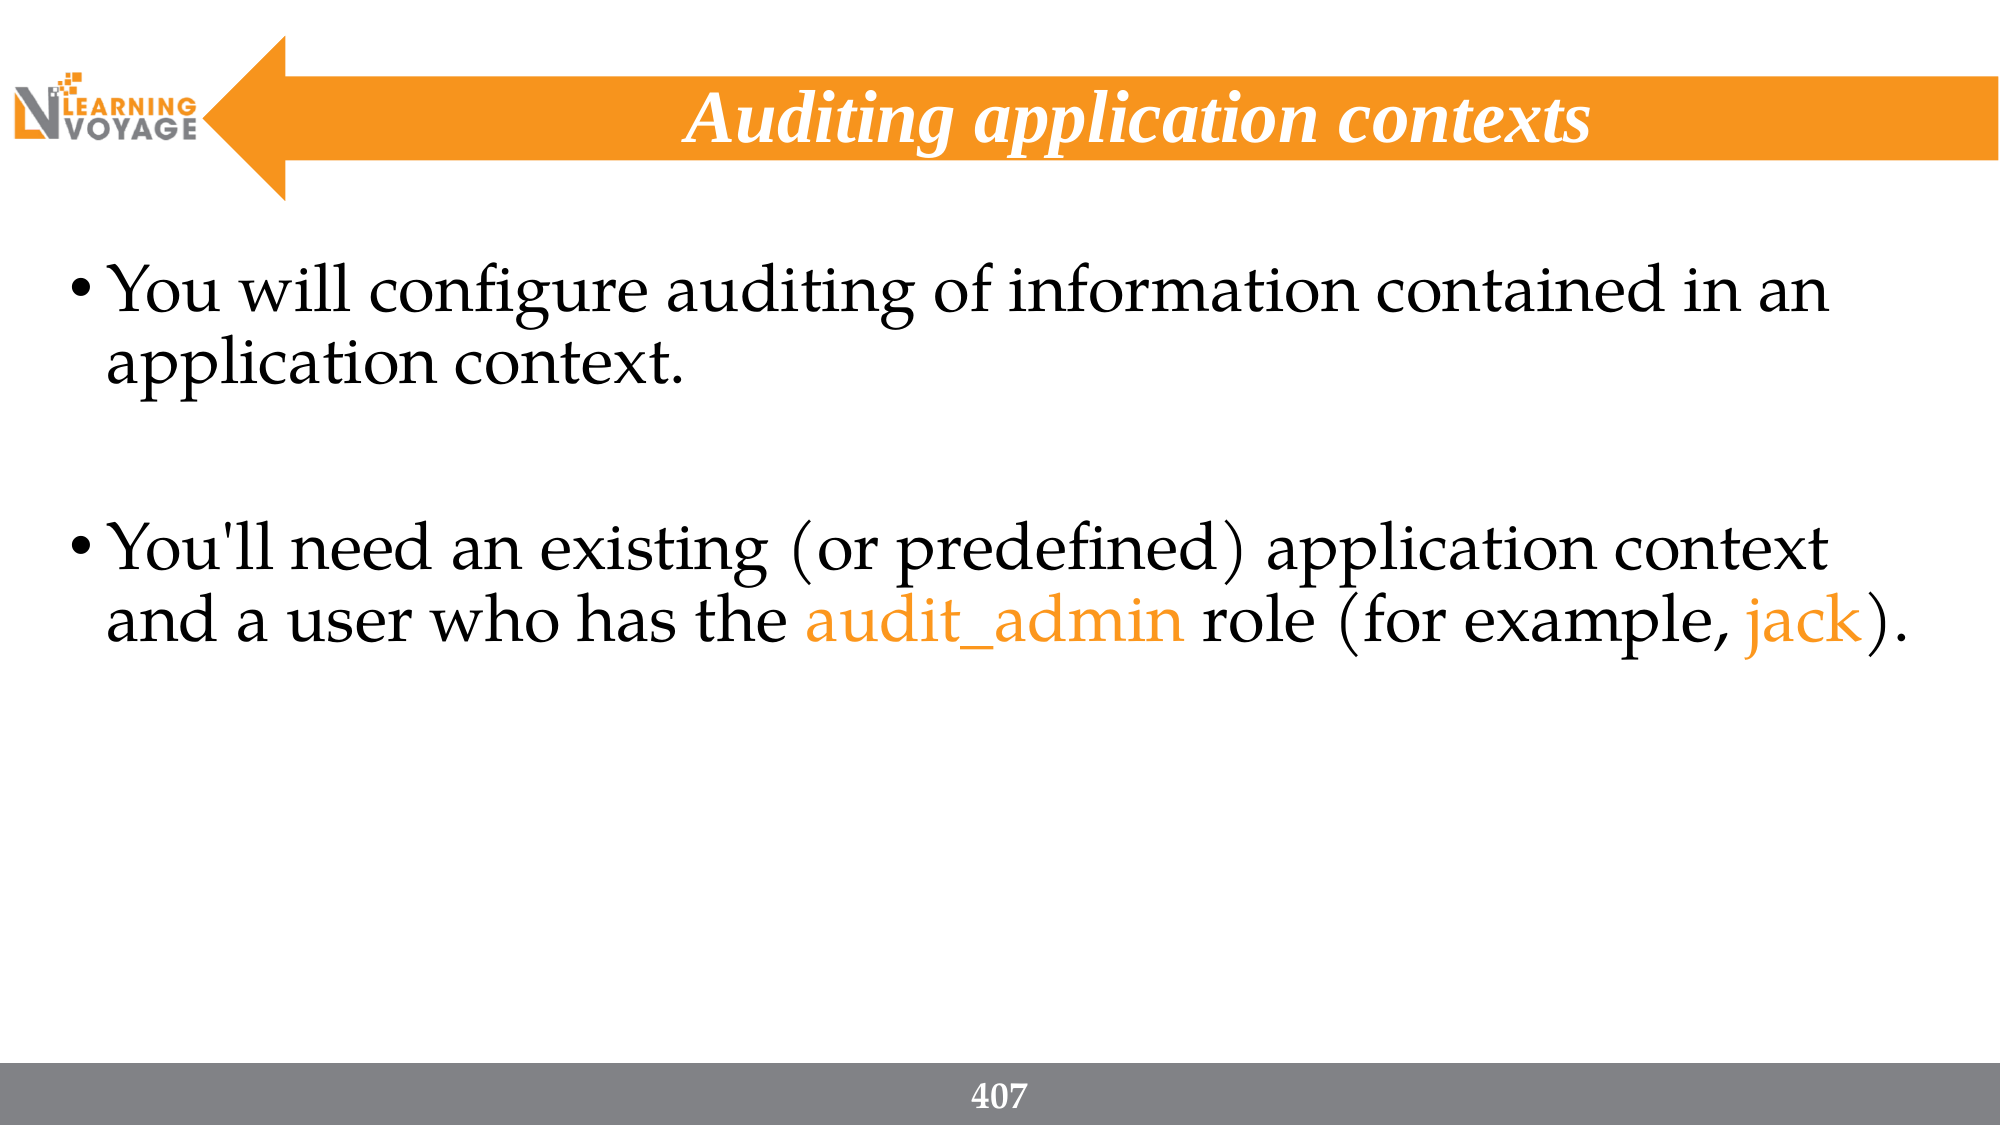

# Auditing application contexts
You will configure auditing of information contained in an application context.

You'll need an existing (or predefined) application context and a user who has the audit_admin role (for example, jack).

407